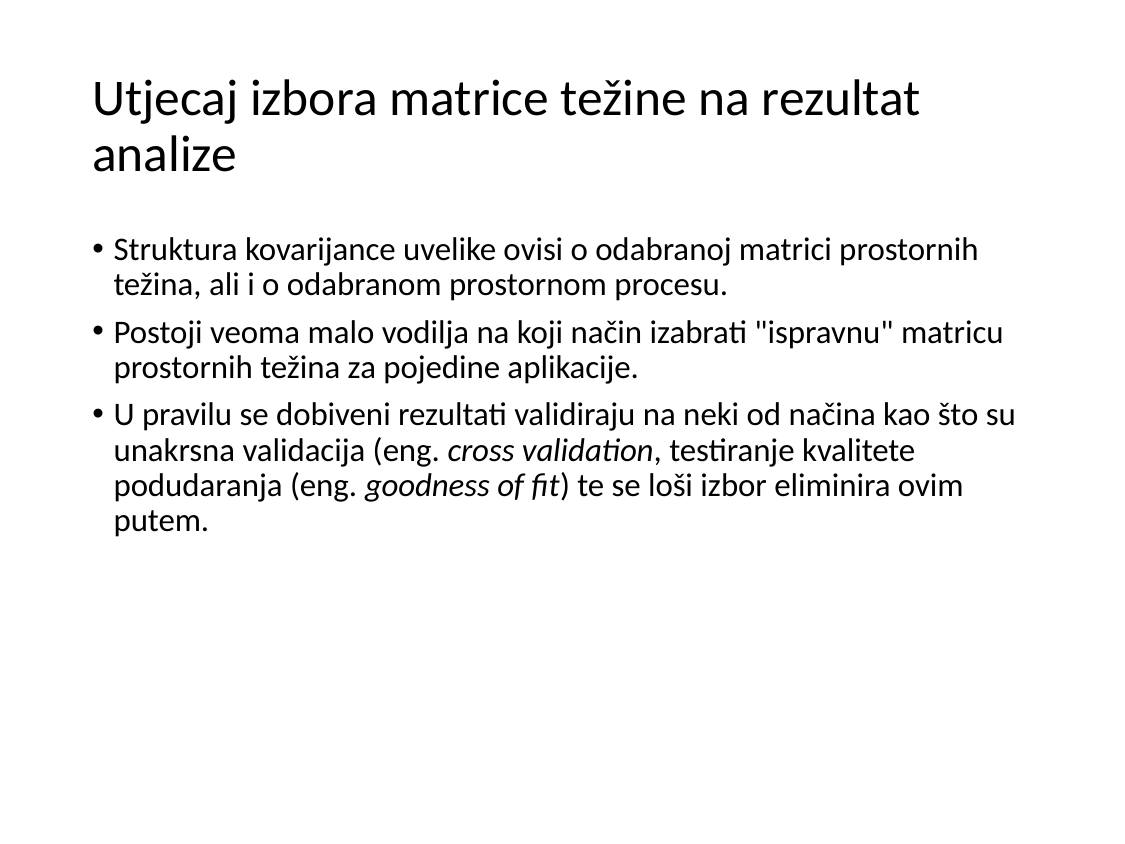

# Utjecaj izbora matrice težine na rezultat analize
Struktura kovarijance uvelike ovisi o odabranoj matrici prostornih težina, ali i o odabranom prostornom procesu.
Postoji veoma malo vodilja na koji način izabrati "ispravnu" matricu prostornih težina za pojedine aplikacije.
U pravilu se dobiveni rezultati validiraju na neki od načina kao što su unakrsna validacija (eng. cross validation, testiranje kvalitete podudaranja (eng. goodness of fit) te se loši izbor eliminira ovim putem.